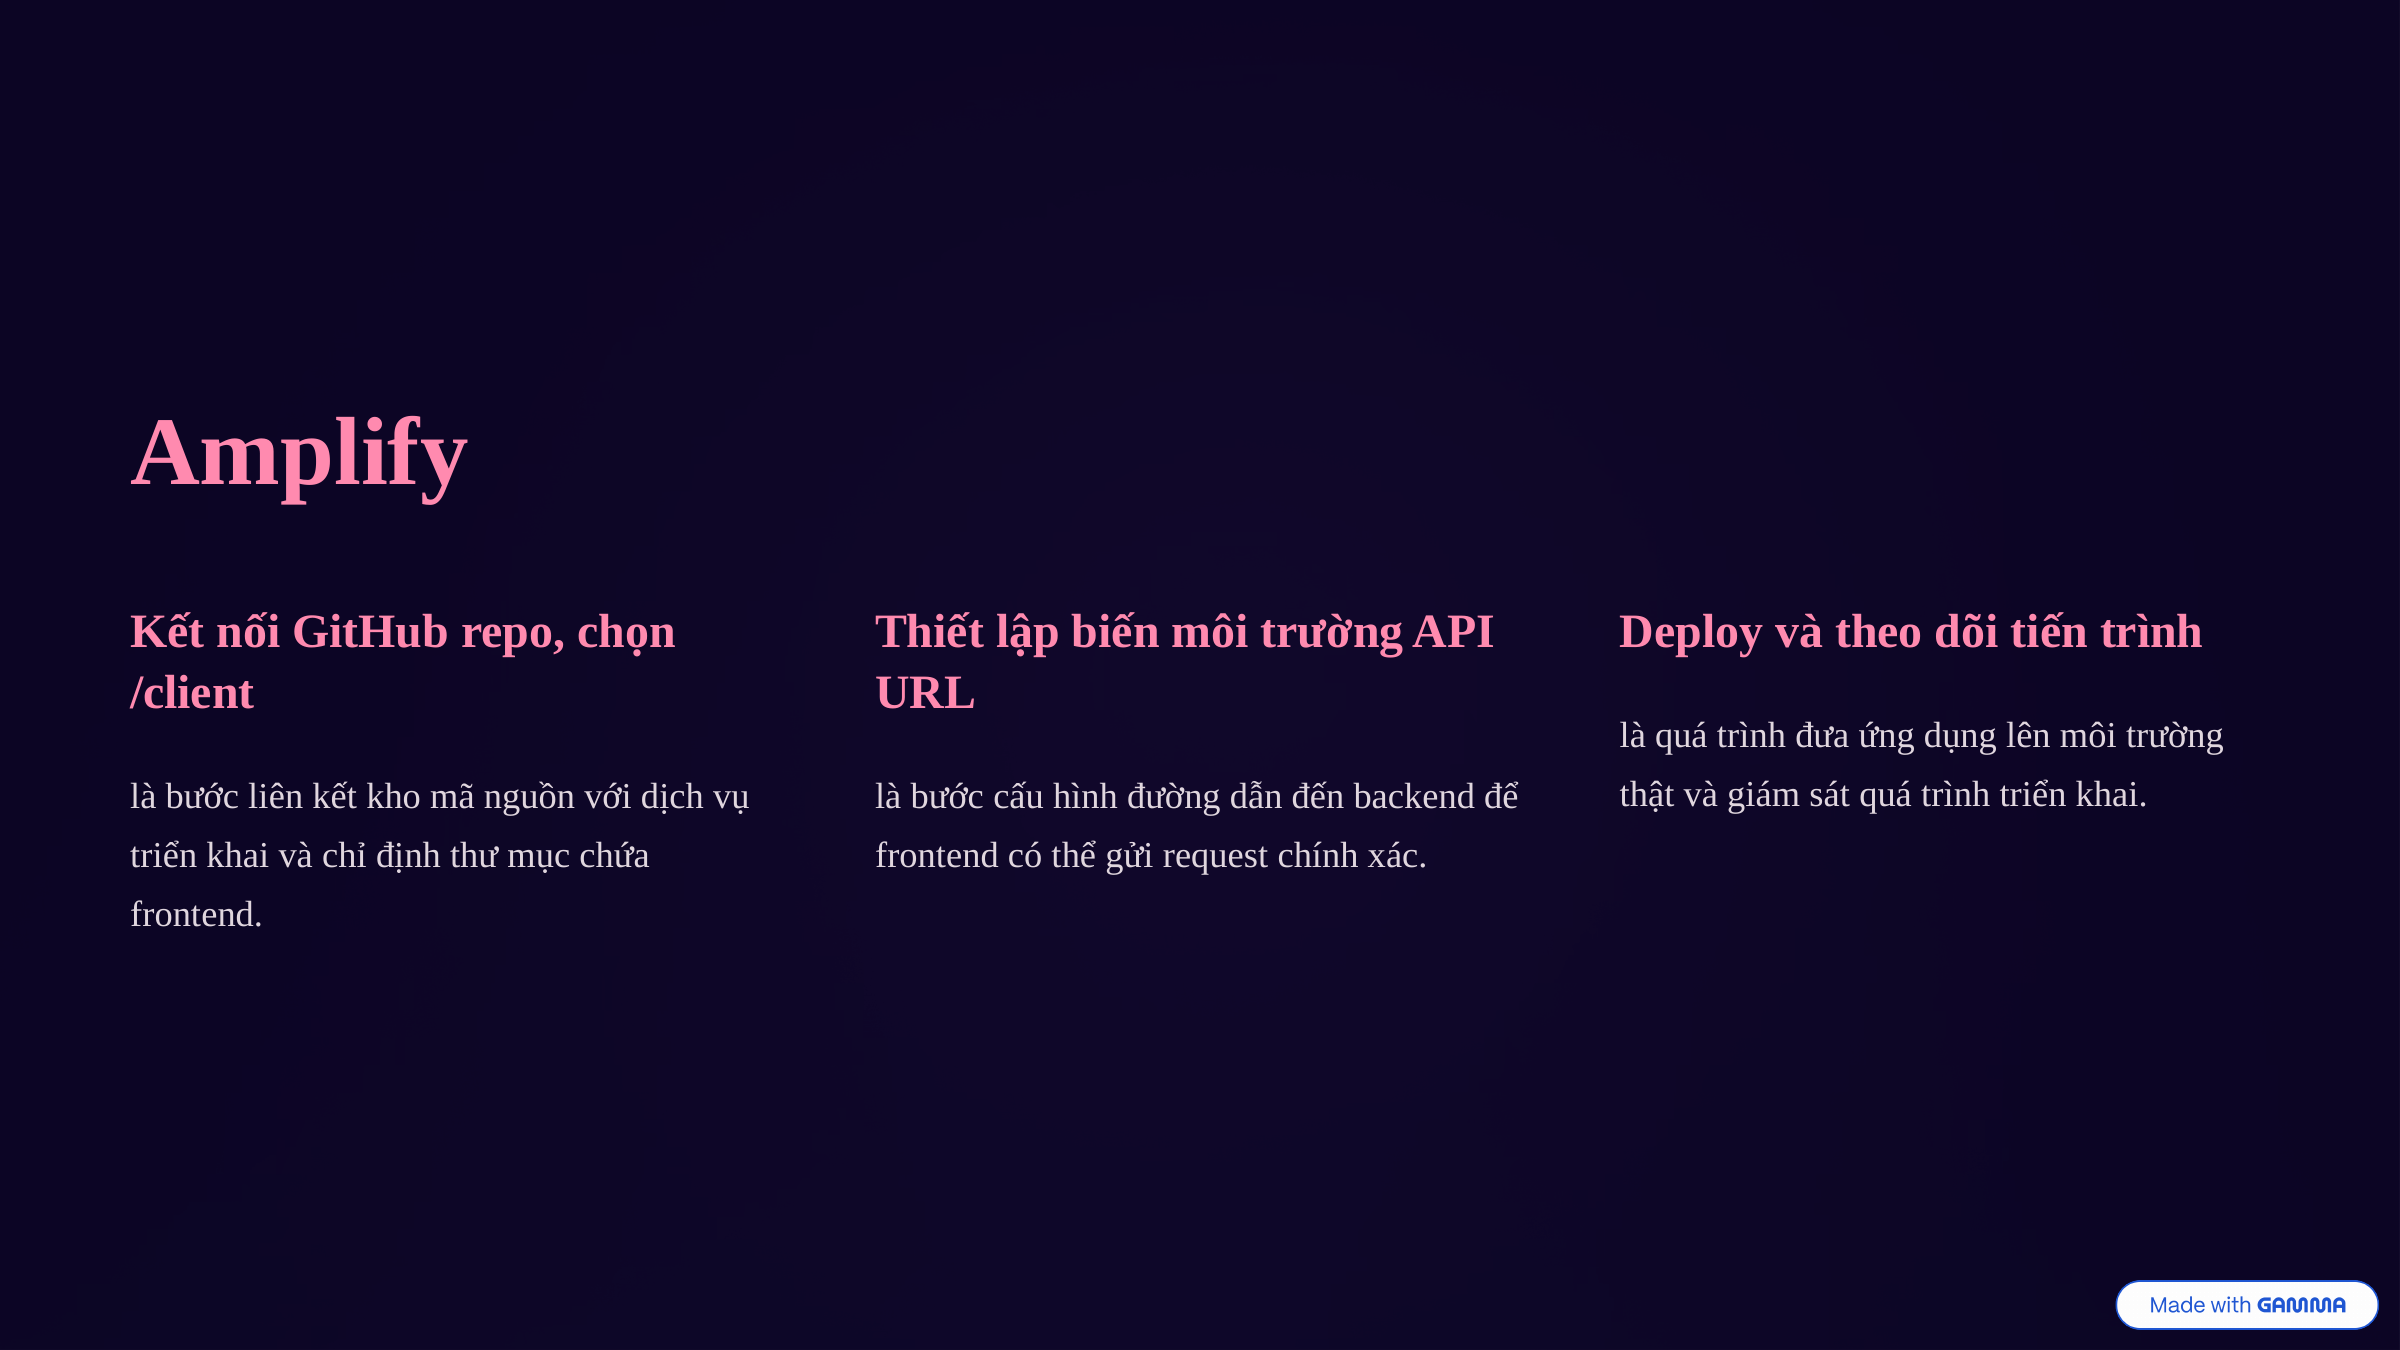

Amplify
Kết nối GitHub repo, chọn /client
Thiết lập biến môi trường API URL
Deploy và theo dõi tiến trình
là quá trình đưa ứng dụng lên môi trường thật và giám sát quá trình triển khai.
là bước liên kết kho mã nguồn với dịch vụ triển khai và chỉ định thư mục chứa frontend.
là bước cấu hình đường dẫn đến backend để frontend có thể gửi request chính xác.